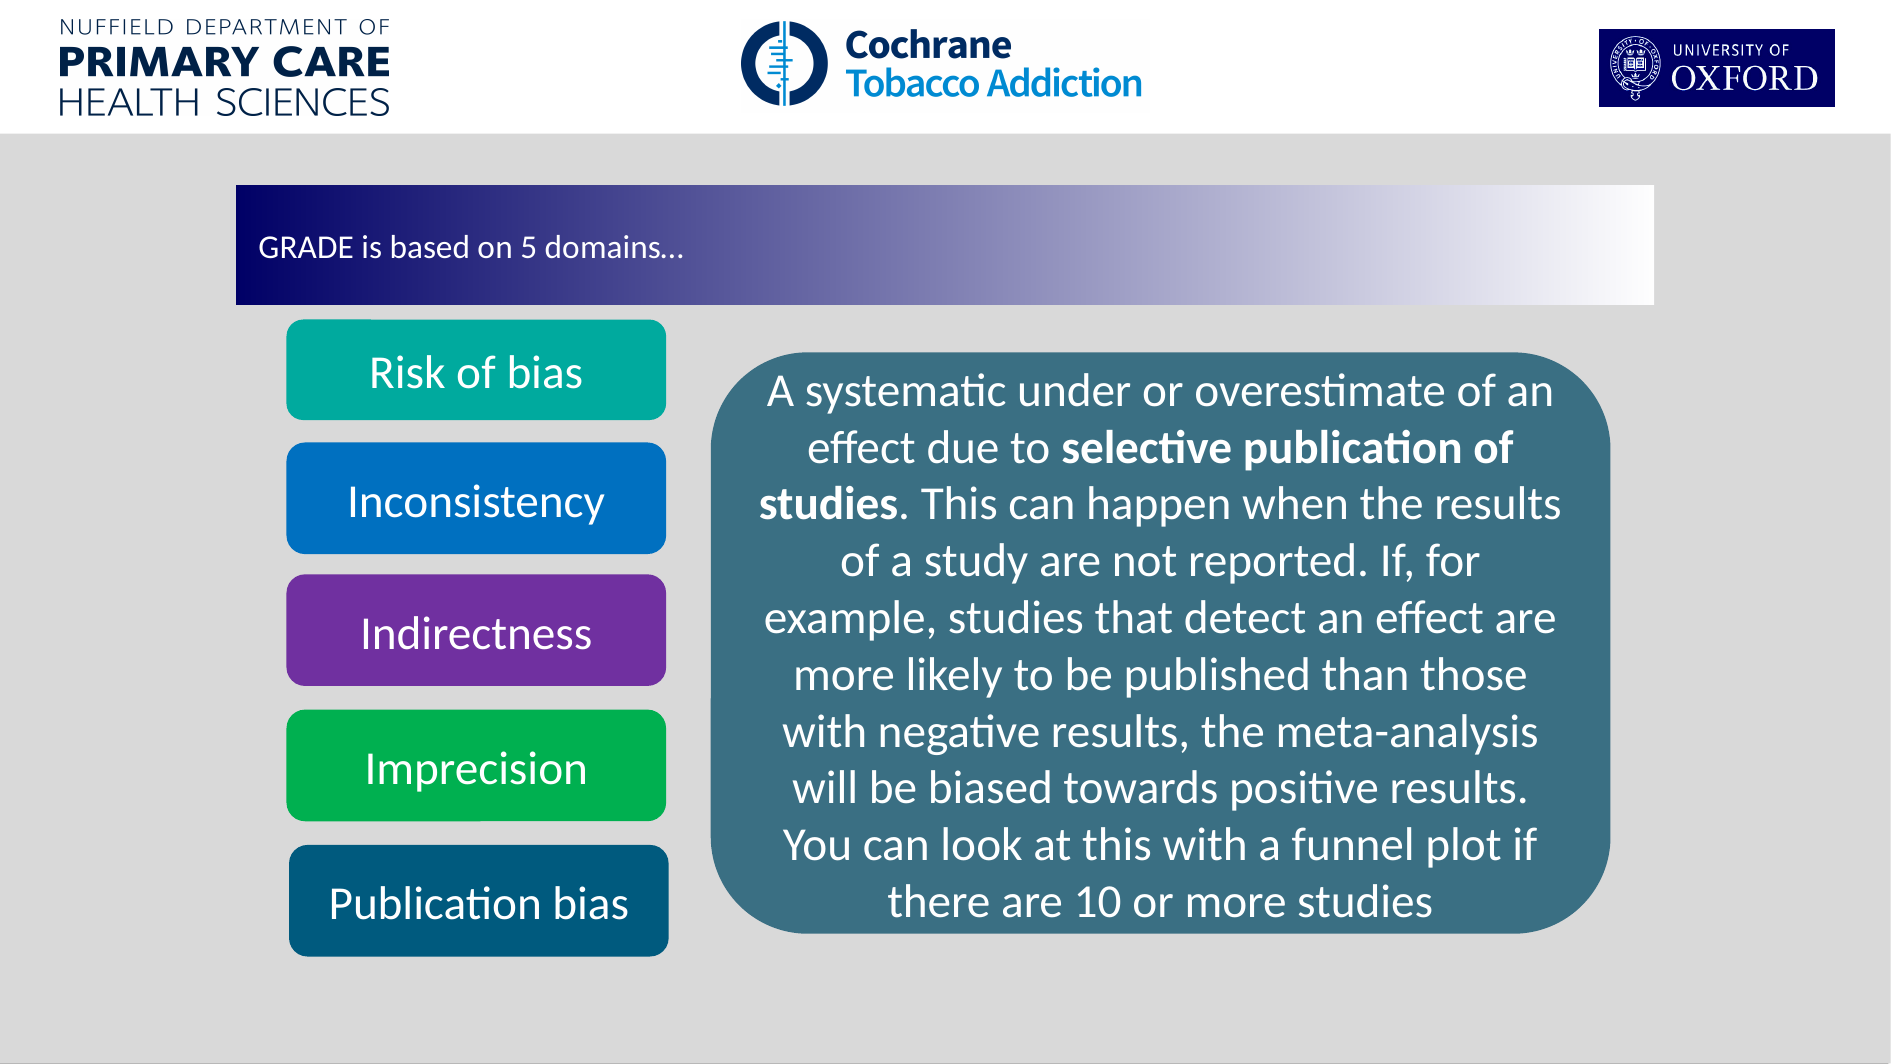

GRADE is based on 5 domains…
Risk of bias
A systematic under or overestimate of an effect due to selective publication of studies. This can happen when the results of a study are not reported. If, for example, studies that detect an effect are more likely to be published than those with negative results, the meta-analysis will be biased towards positive results. You can look at this with a funnel plot if there are 10 or more studies
Inconsistency
Indirectness
Imprecision
Publication bias